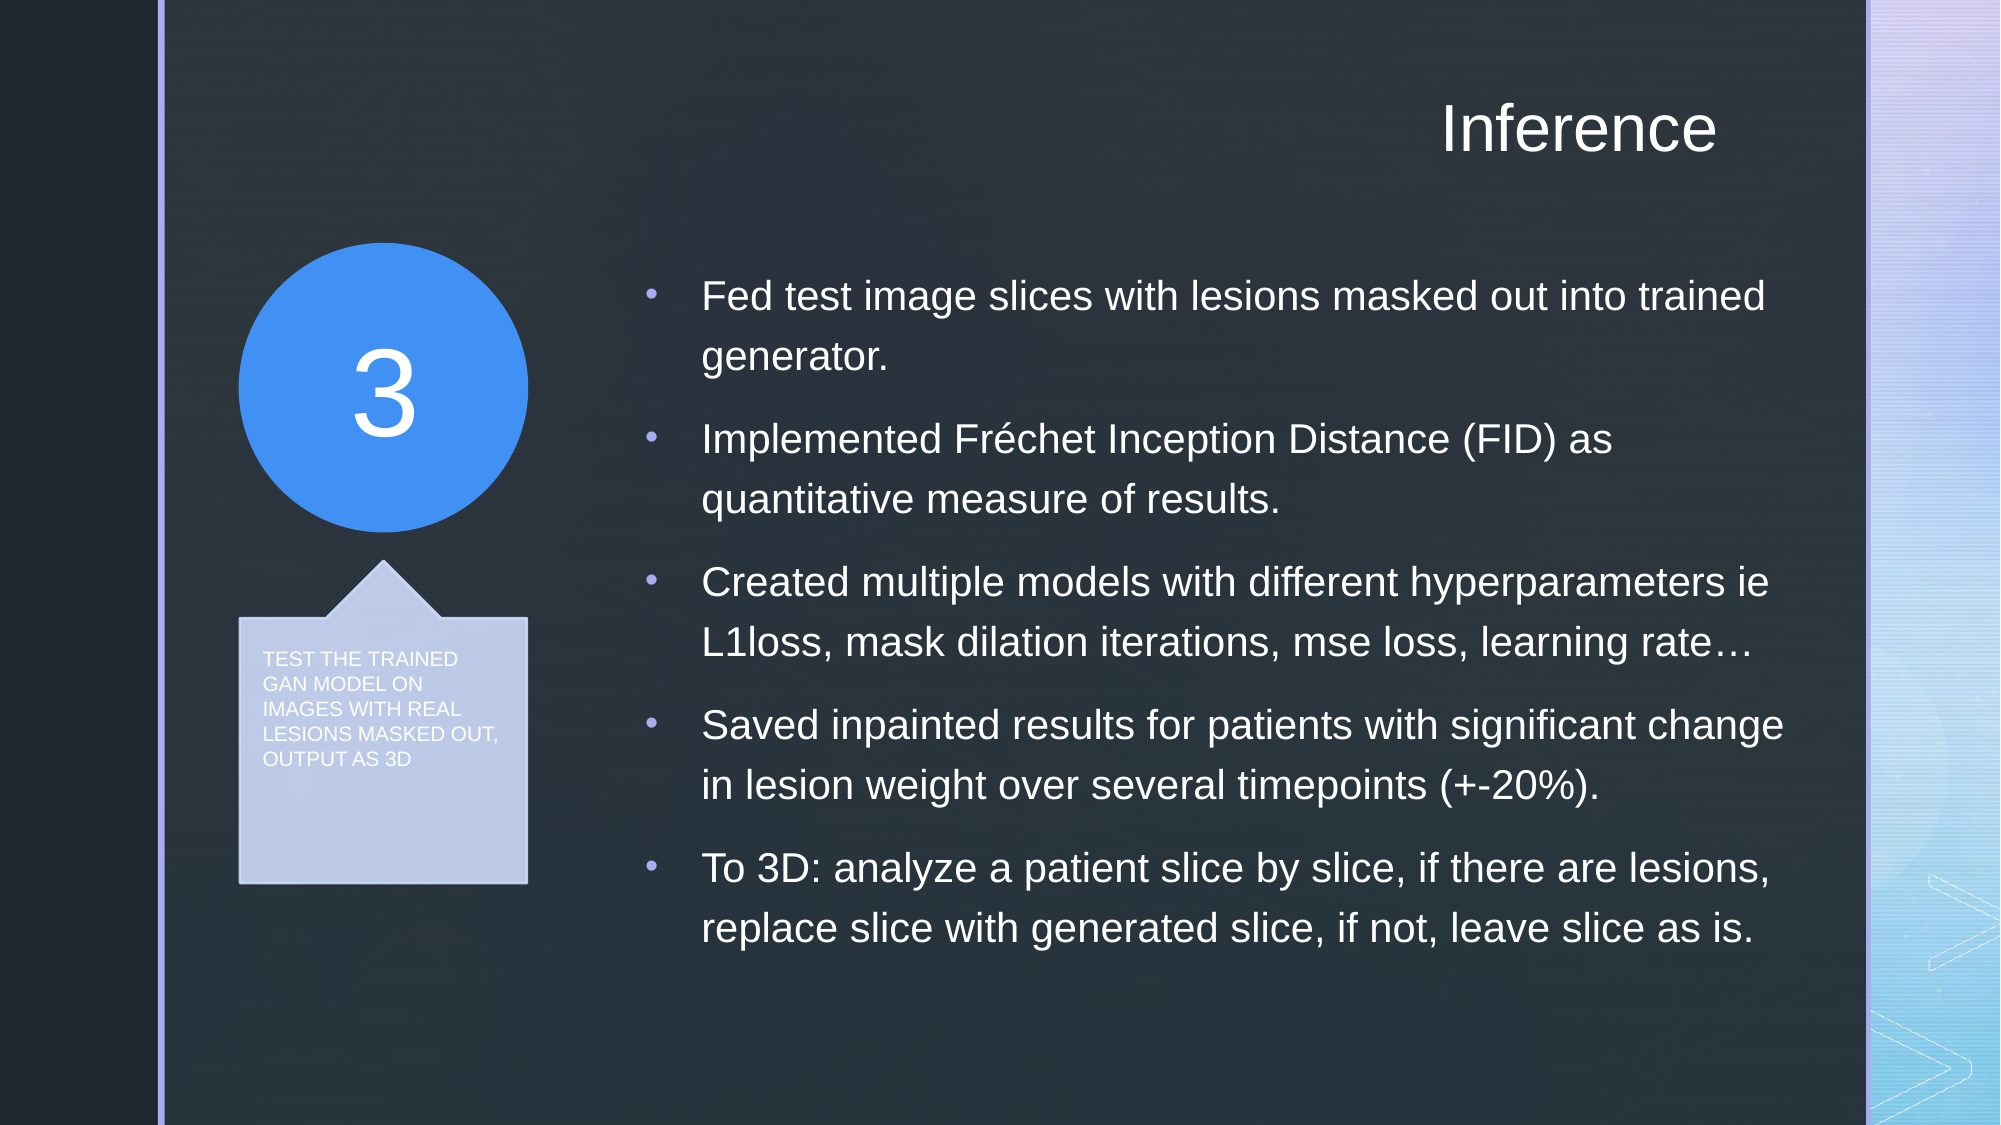

1
Test the trained GAN model on images with real lesions masked out, output as 3d
# Inference
Fed test image slices with lesions masked out into trained generator.
Implemented Fréchet Inception Distance (FID) as quantitative measure of results.
Created multiple models with different hyperparameters ie L1loss, mask dilation iterations, mse loss, learning rate…
Saved inpainted results for patients with significant change in lesion weight over several timepoints (+-20%).
To 3D: analyze a patient slice by slice, if there are lesions, replace slice with generated slice, if not, leave slice as is.

3